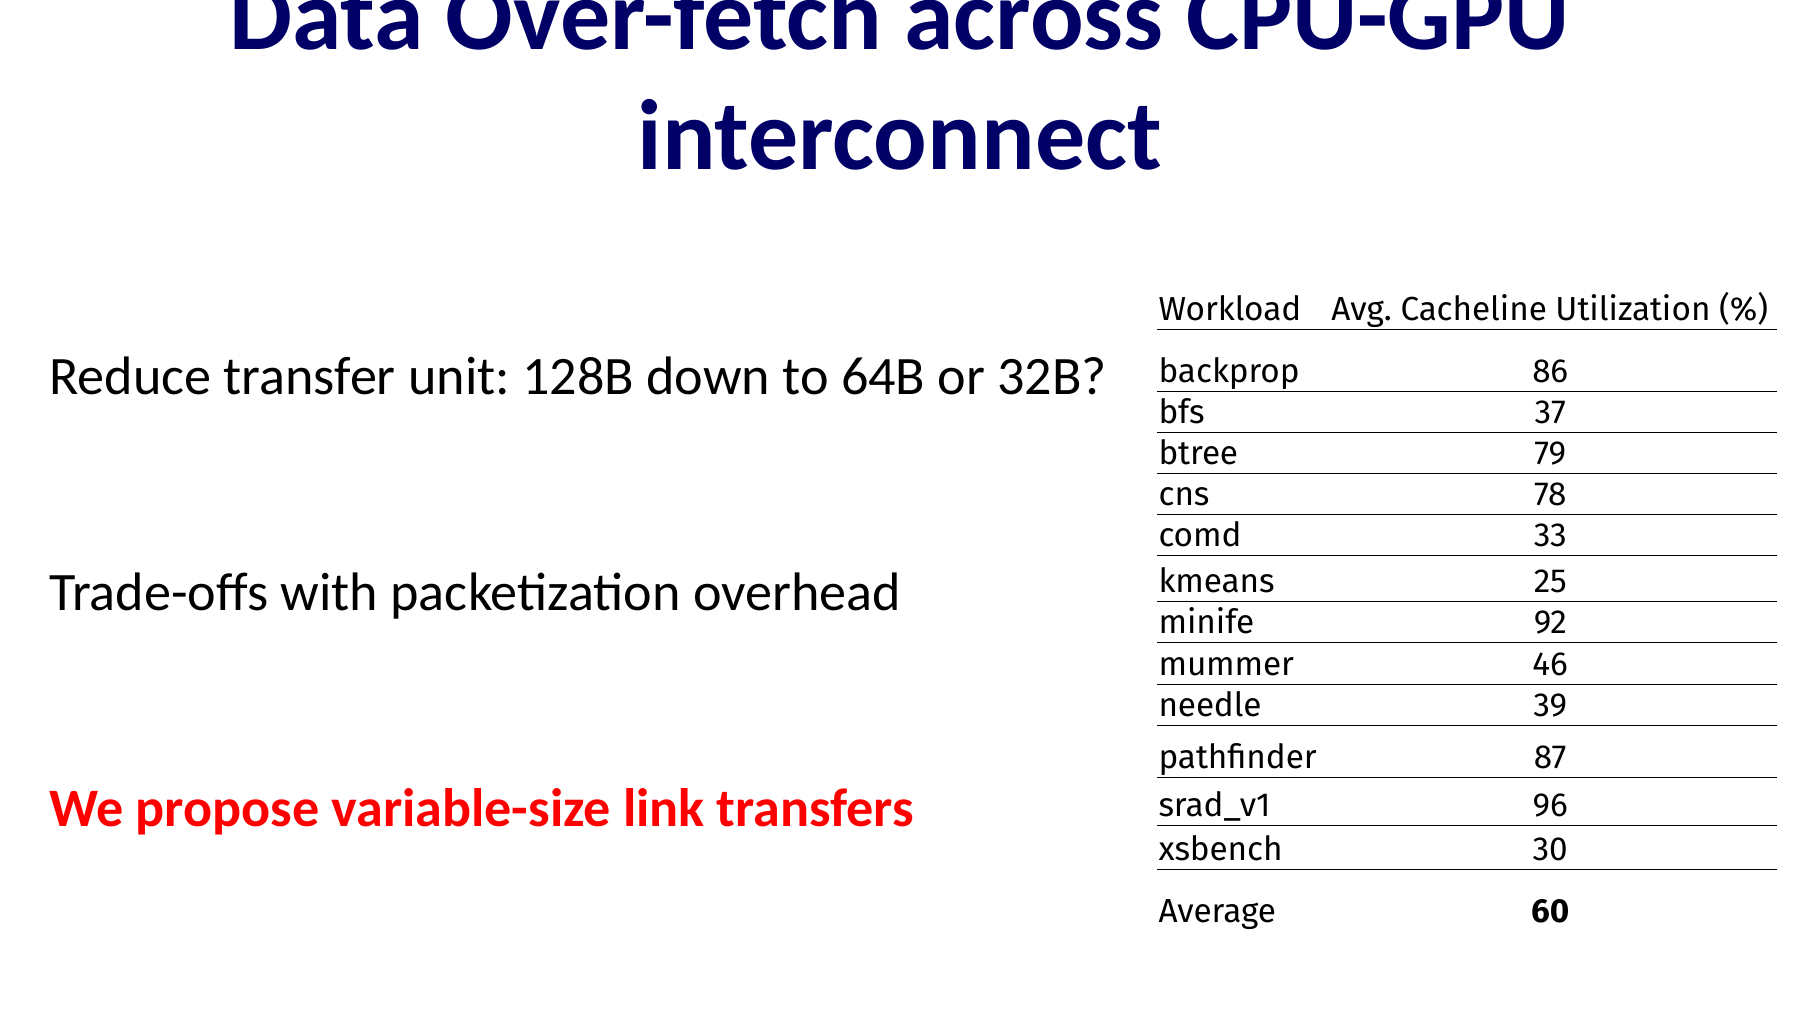

# Data Over-fetch across CPU-GPU interconnect
| Workload | Avg. Cacheline Utilization (%) |
| --- | --- |
| backprop | 86 |
| bfs | 37 |
| btree | 79 |
| cns | 78 |
| comd | 33 |
| kmeans | 25 |
| minife | 92 |
| mummer | 46 |
| needle | 39 |
| pathfinder | 87 |
| srad\_v1 | 96 |
| xsbench | 30 |
| Average | 60 |

Reduce transfer unit: 128B down to 64B or 32B?

Trade-offs with packetization overhead

We propose variable-size link transfers